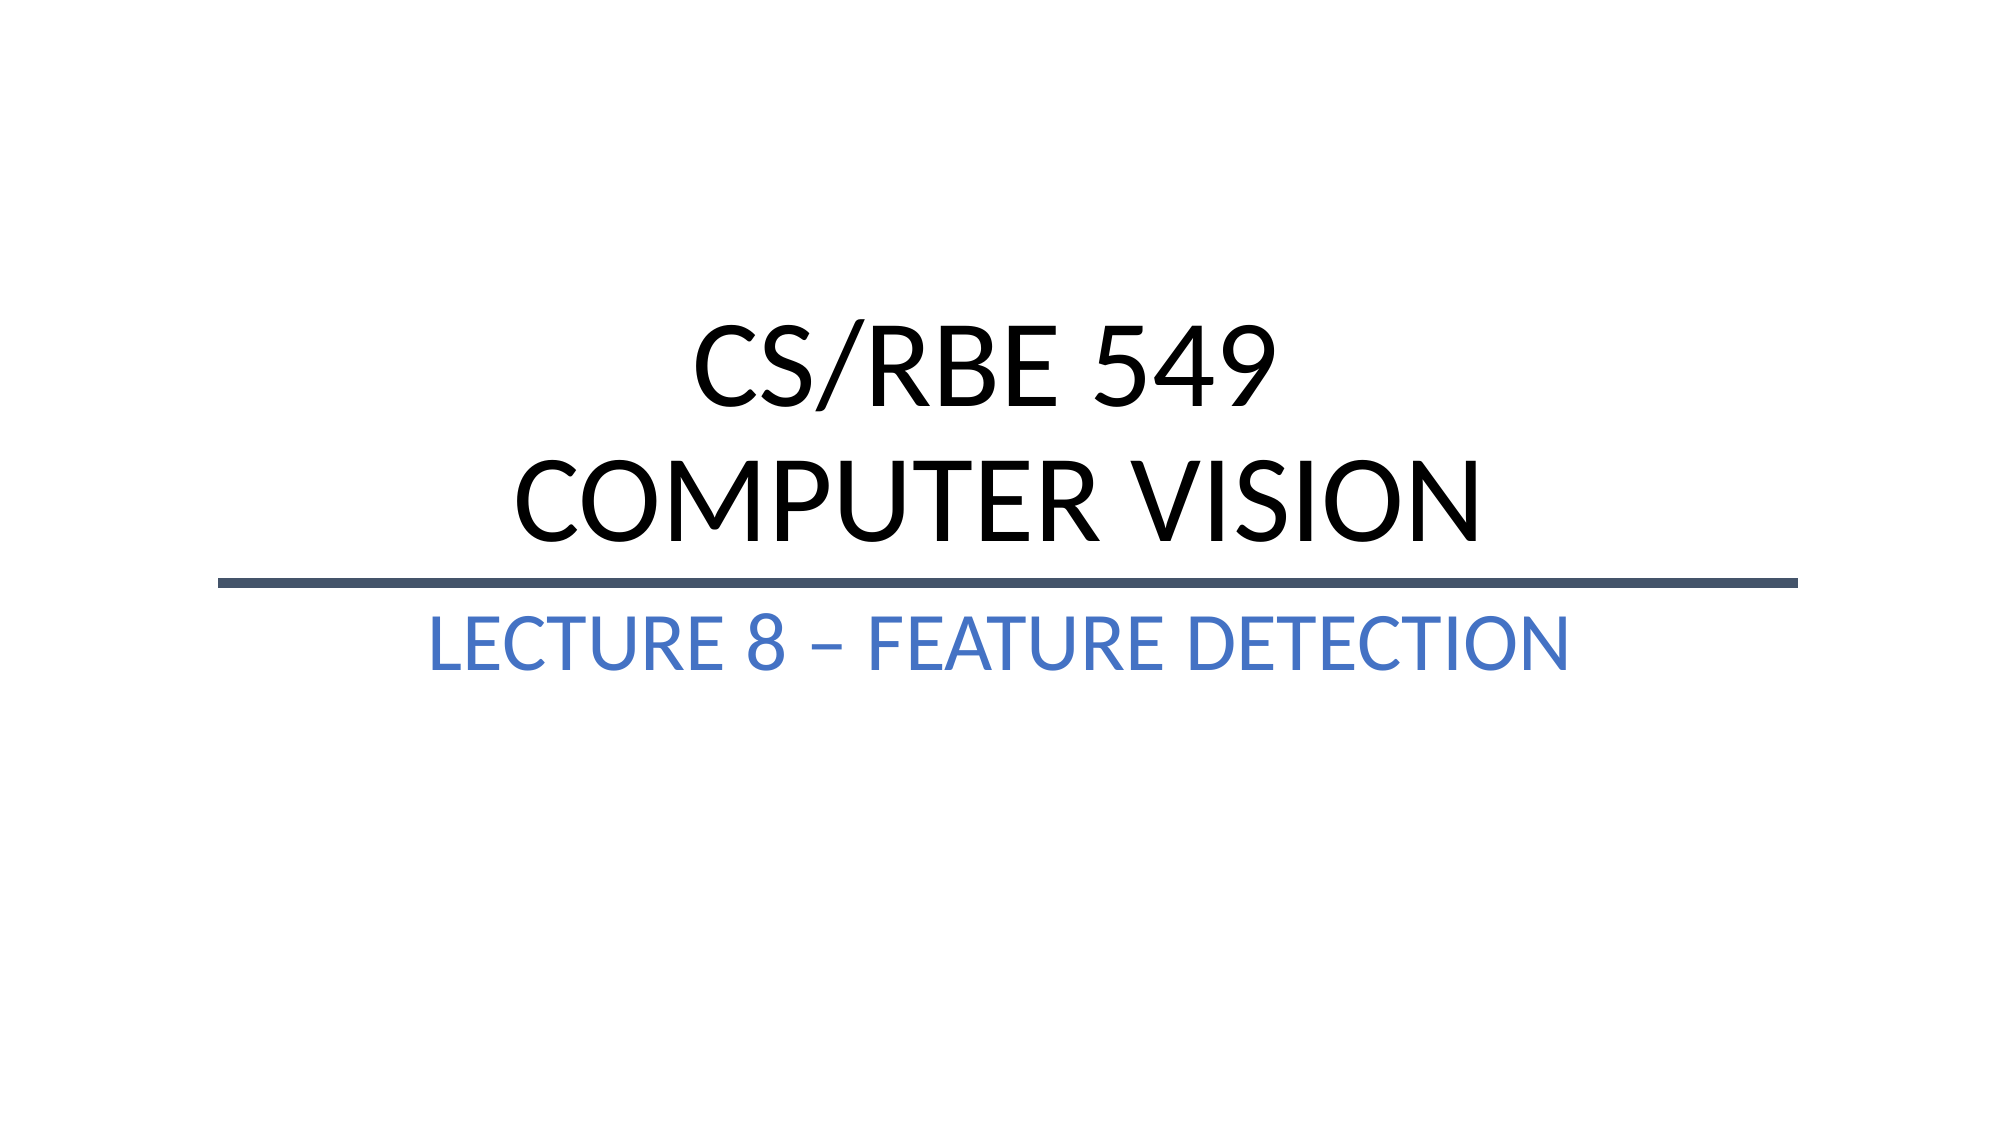

# CS/RBE 549 COMPUTER VISION
LECTURE 8 – FEATURE DETECTION